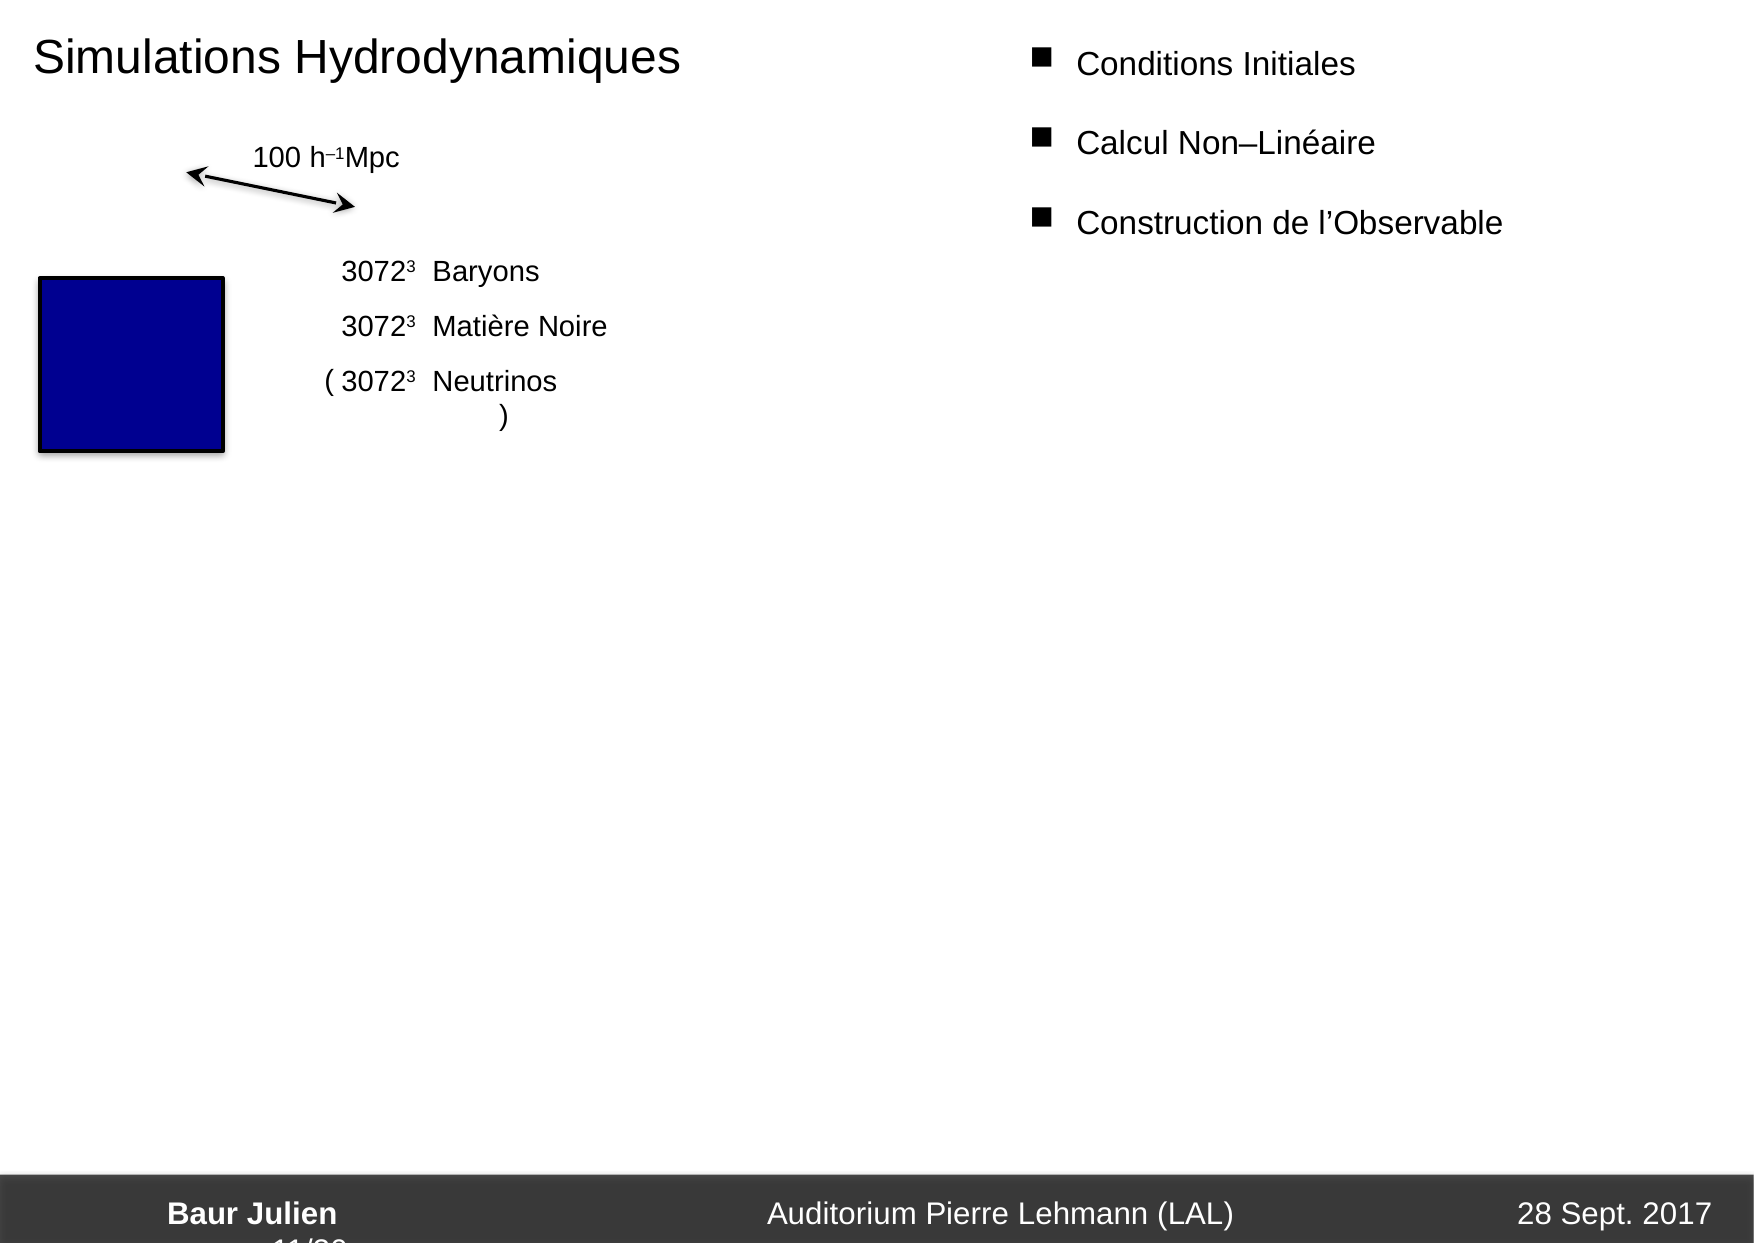

Simulations Hydrodynamiques
Conditions Initiales

Calcul Non–Linéaire

Construction de l’Observable
100 h–1Mpc
30723  Baryons

30723  Matière Noire

30723  Neutrinos

(			   )

	Baur Julien			Auditorium Pierre Lehmann (LAL)		28 Sept. 2017	            11/30